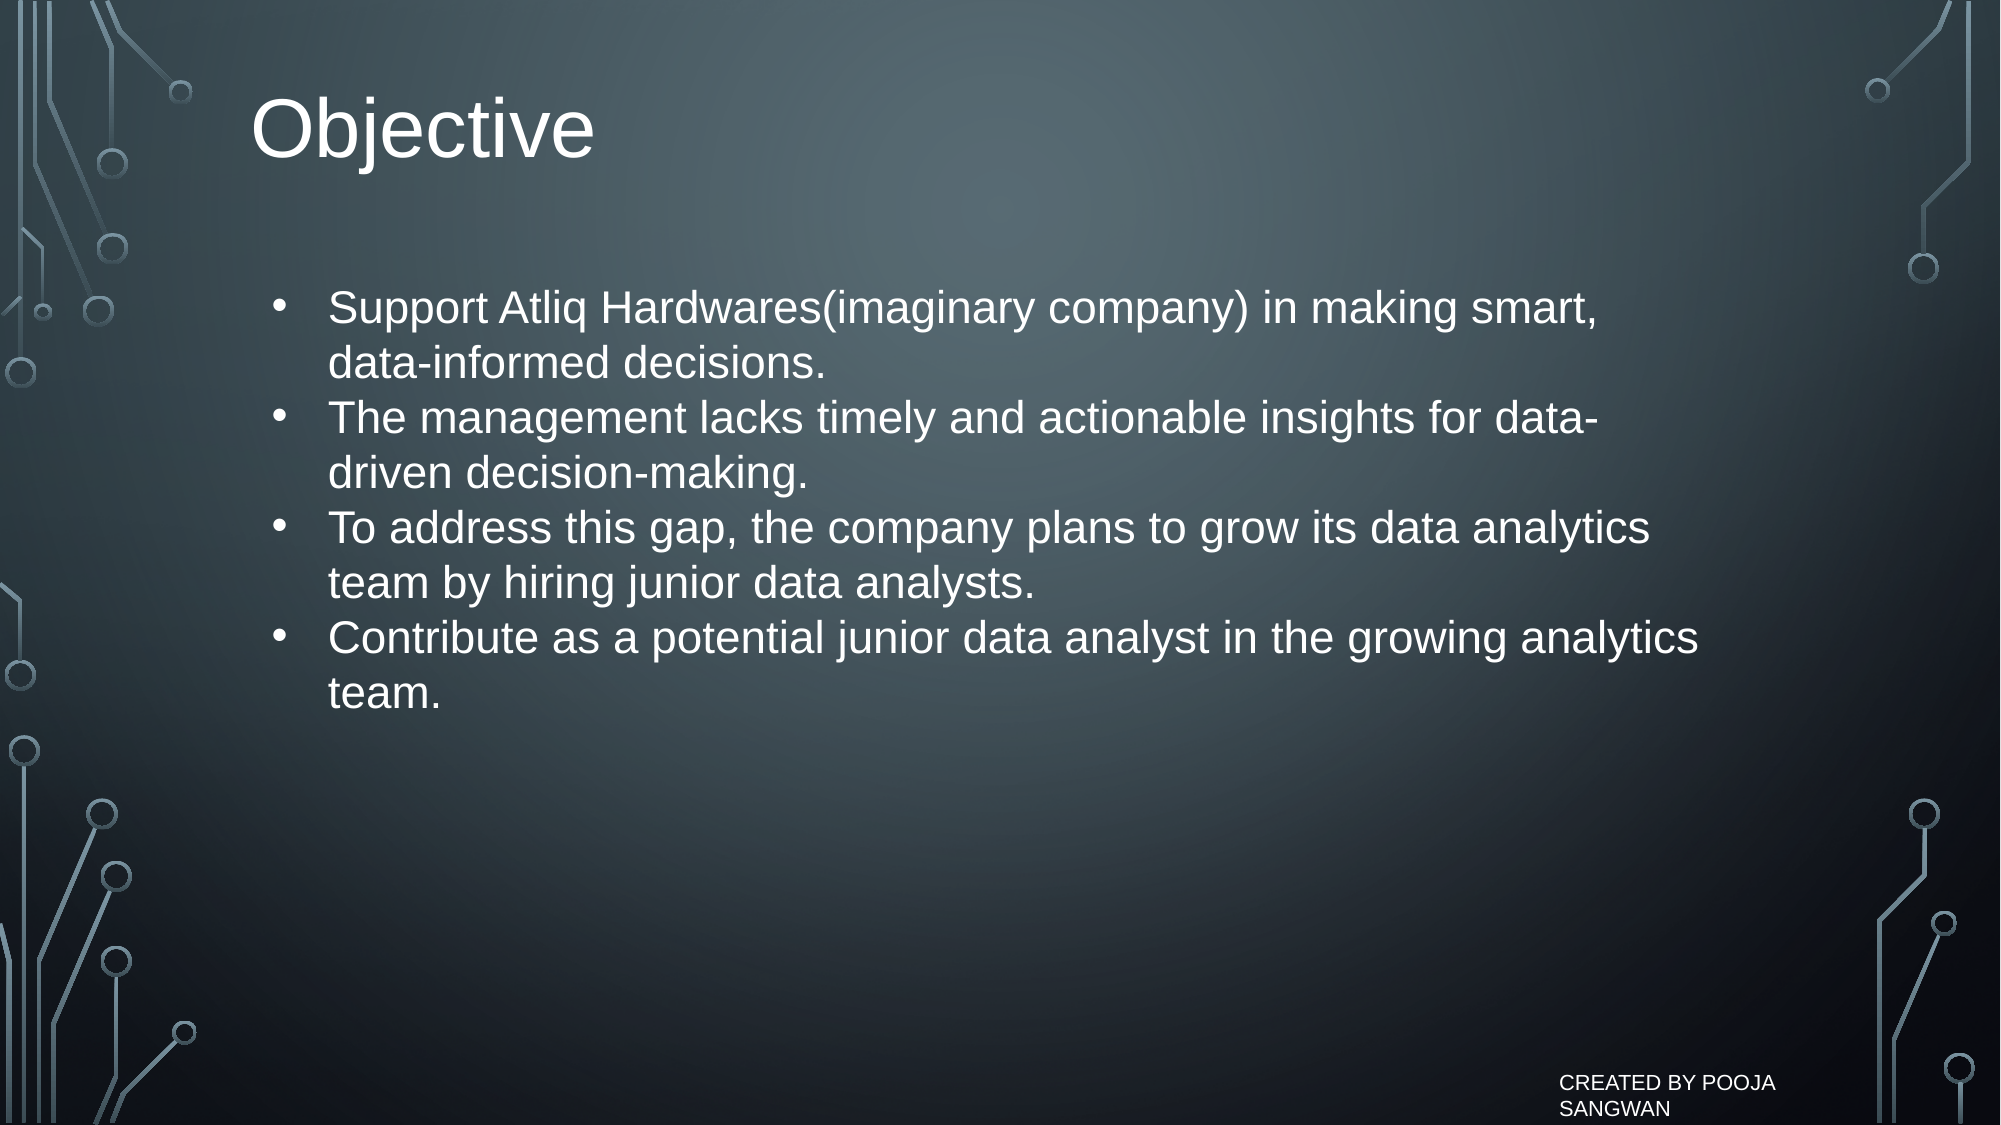

Objective
Support Atliq Hardwares(imaginary company) in making smart, data-informed decisions.
The management lacks timely and actionable insights for data-driven decision-making.
To address this gap, the company plans to grow its data analytics team by hiring junior data analysts.
Contribute as a potential junior data analyst in the growing analytics team.
Created by Pooja Sangwan